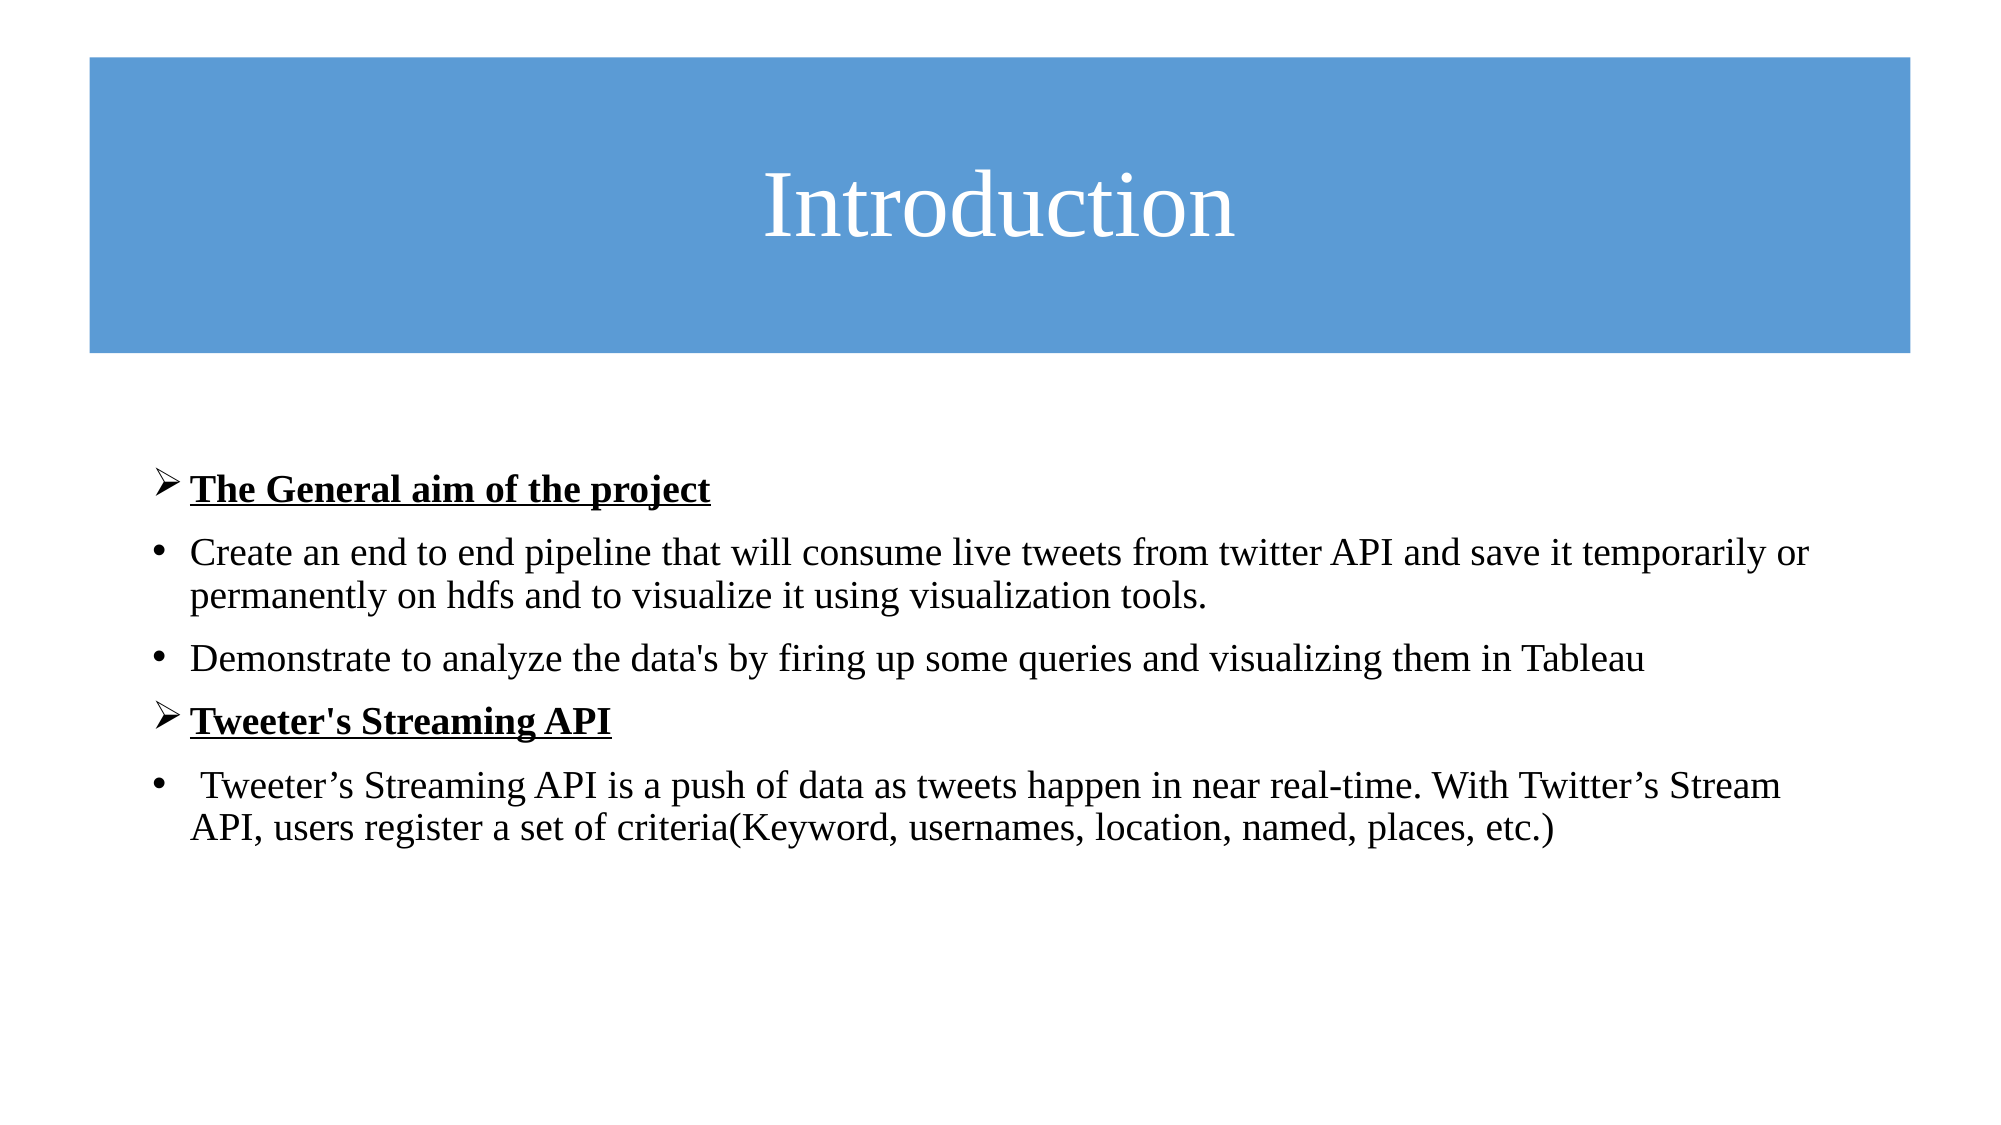

# Introduction

The General aim of the project
Create an end to end pipeline that will consume live tweets from twitter API and save it temporarily or permanently on hdfs and to visualize it using visualization tools.
Demonstrate to analyze the data's by firing up some queries and visualizing them in Tableau
Tweeter's Streaming API
 Tweeter’s Streaming API is a push of data as tweets happen in near real-time. With Twitter’s Stream API, users register a set of criteria(Keyword, usernames, location, named, places, etc.)